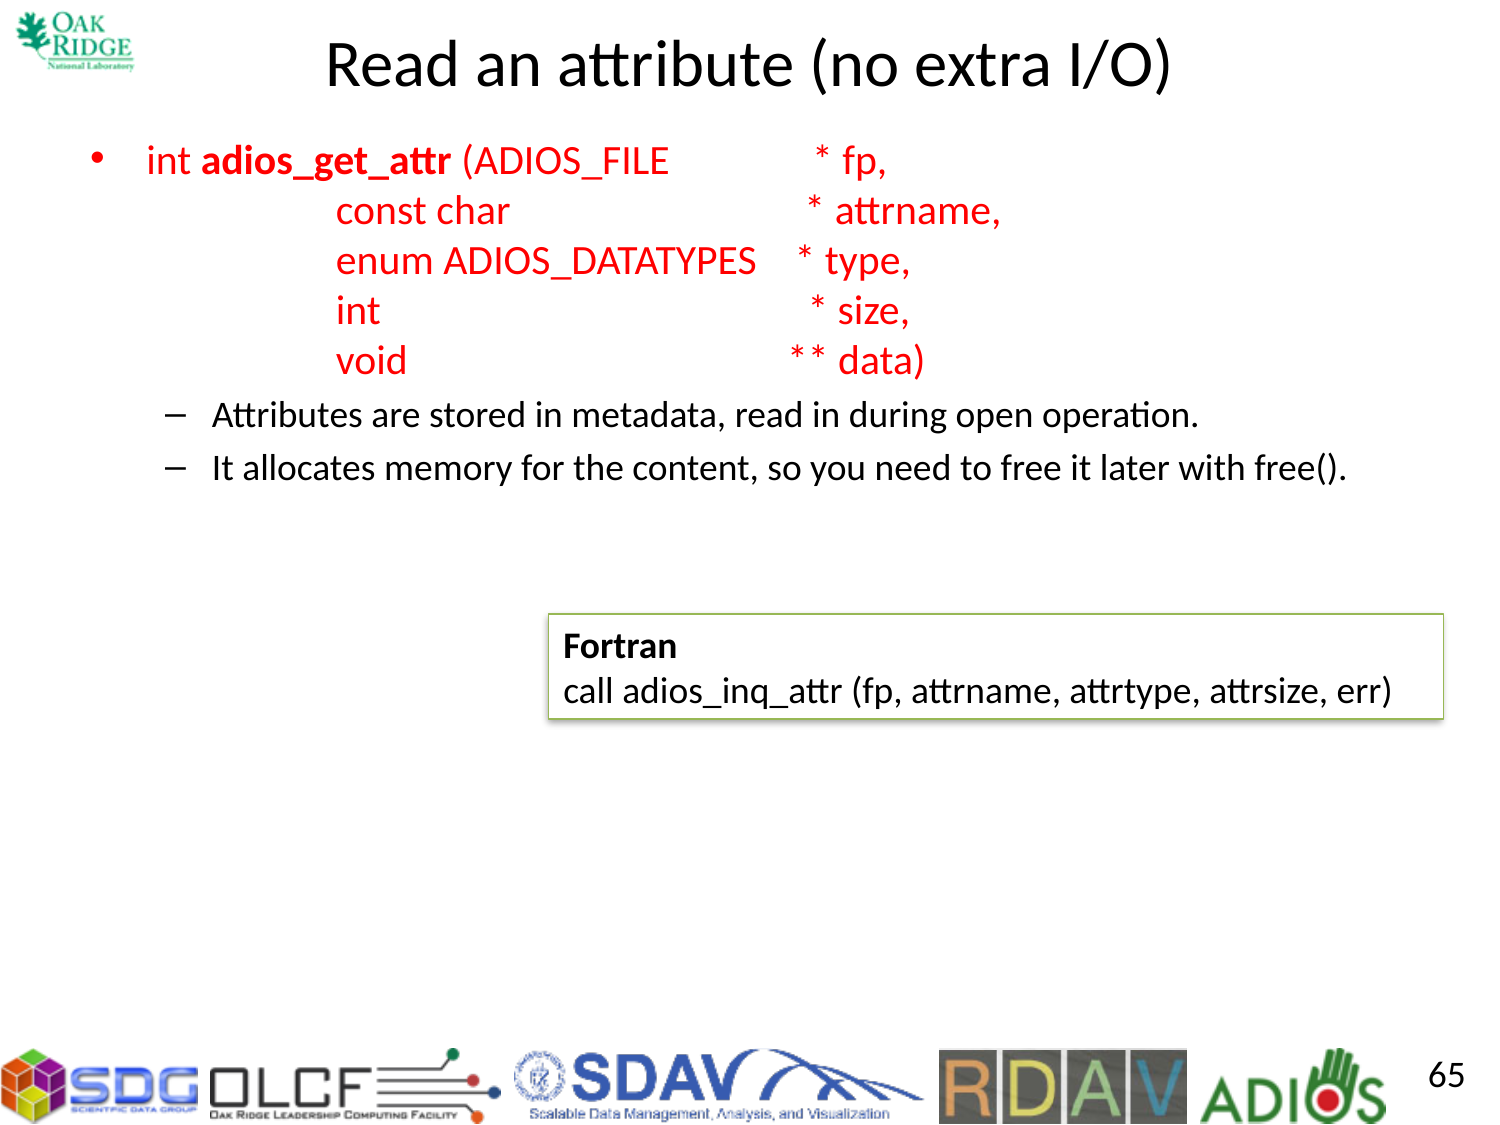

# Read an attribute (no extra I/O)
int adios_get_attr (ADIOS_FILE               * fp,
                    const char                               * attrname,
                    enum ADIOS_DATATYPES    * type,
                    int                                             * size,
                    void                                        ** data)
Attributes are stored in metadata, read in during open operation.
It allocates memory for the content, so you need to free it later with free().
Fortran
call ﻿adios_inq_attr (fp, attrname, attrtype, attrsize, err)
65